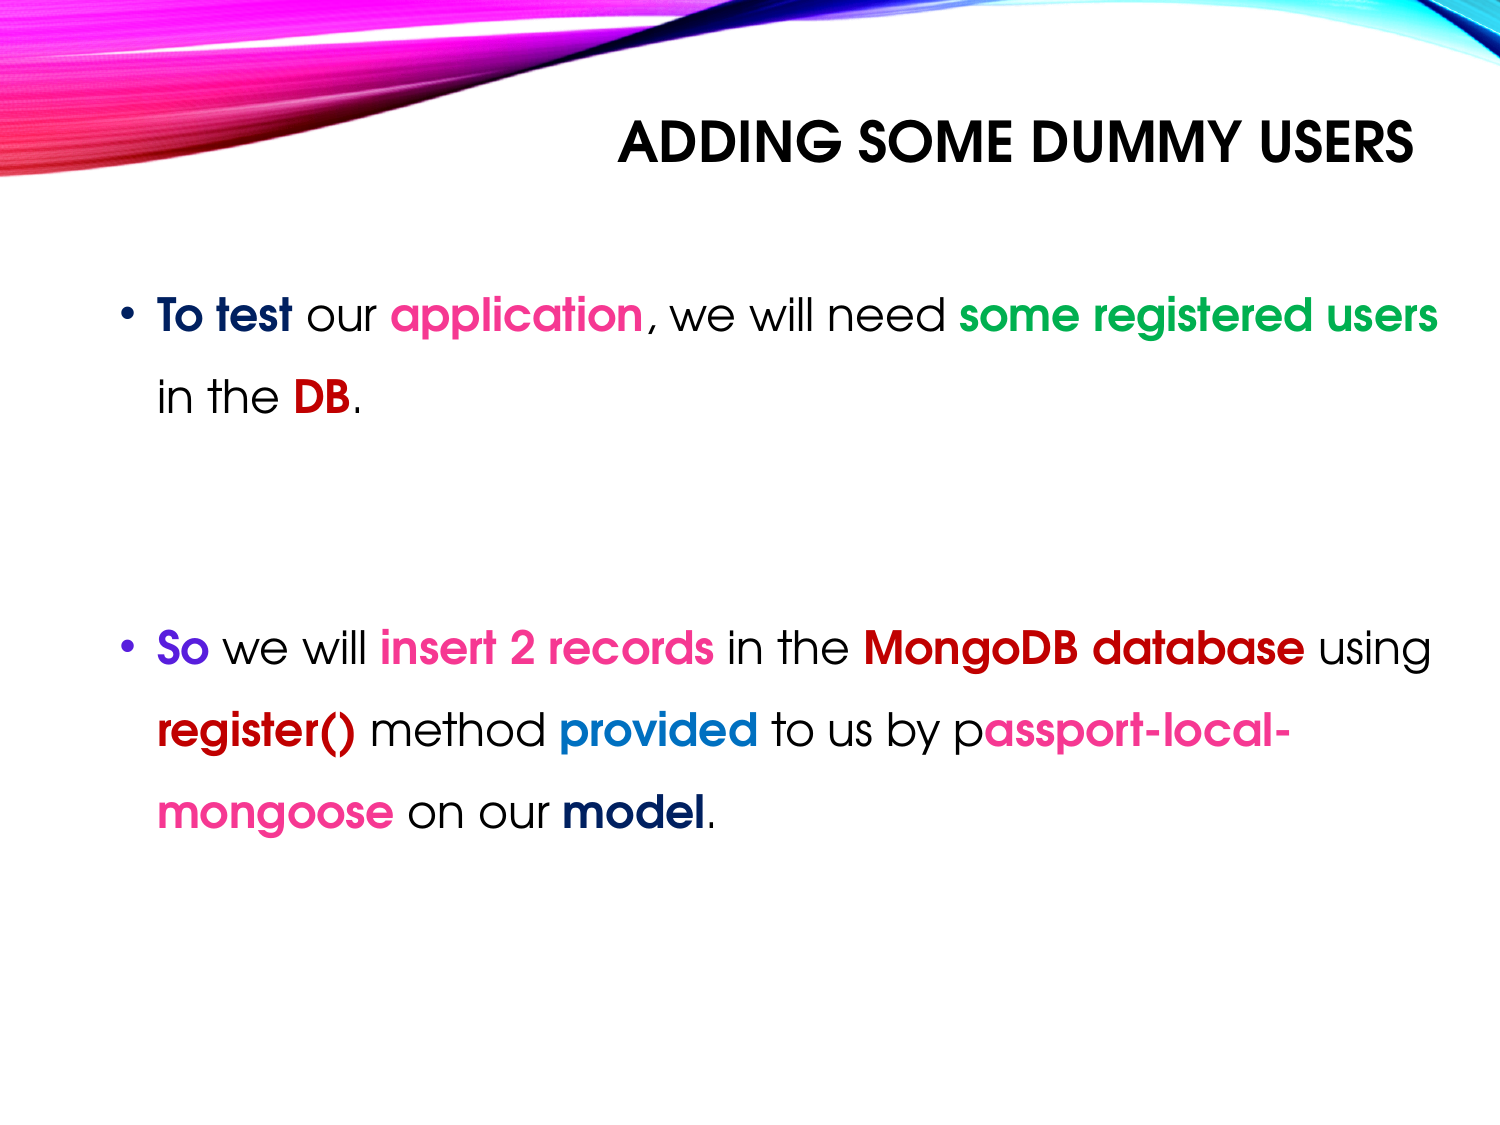

# Adding some dummy users
To test our application, we will need some registered users in the DB.

So we will insert 2 records in the MongoDB database using register() method provided to us by passport-local-mongoose on our model.